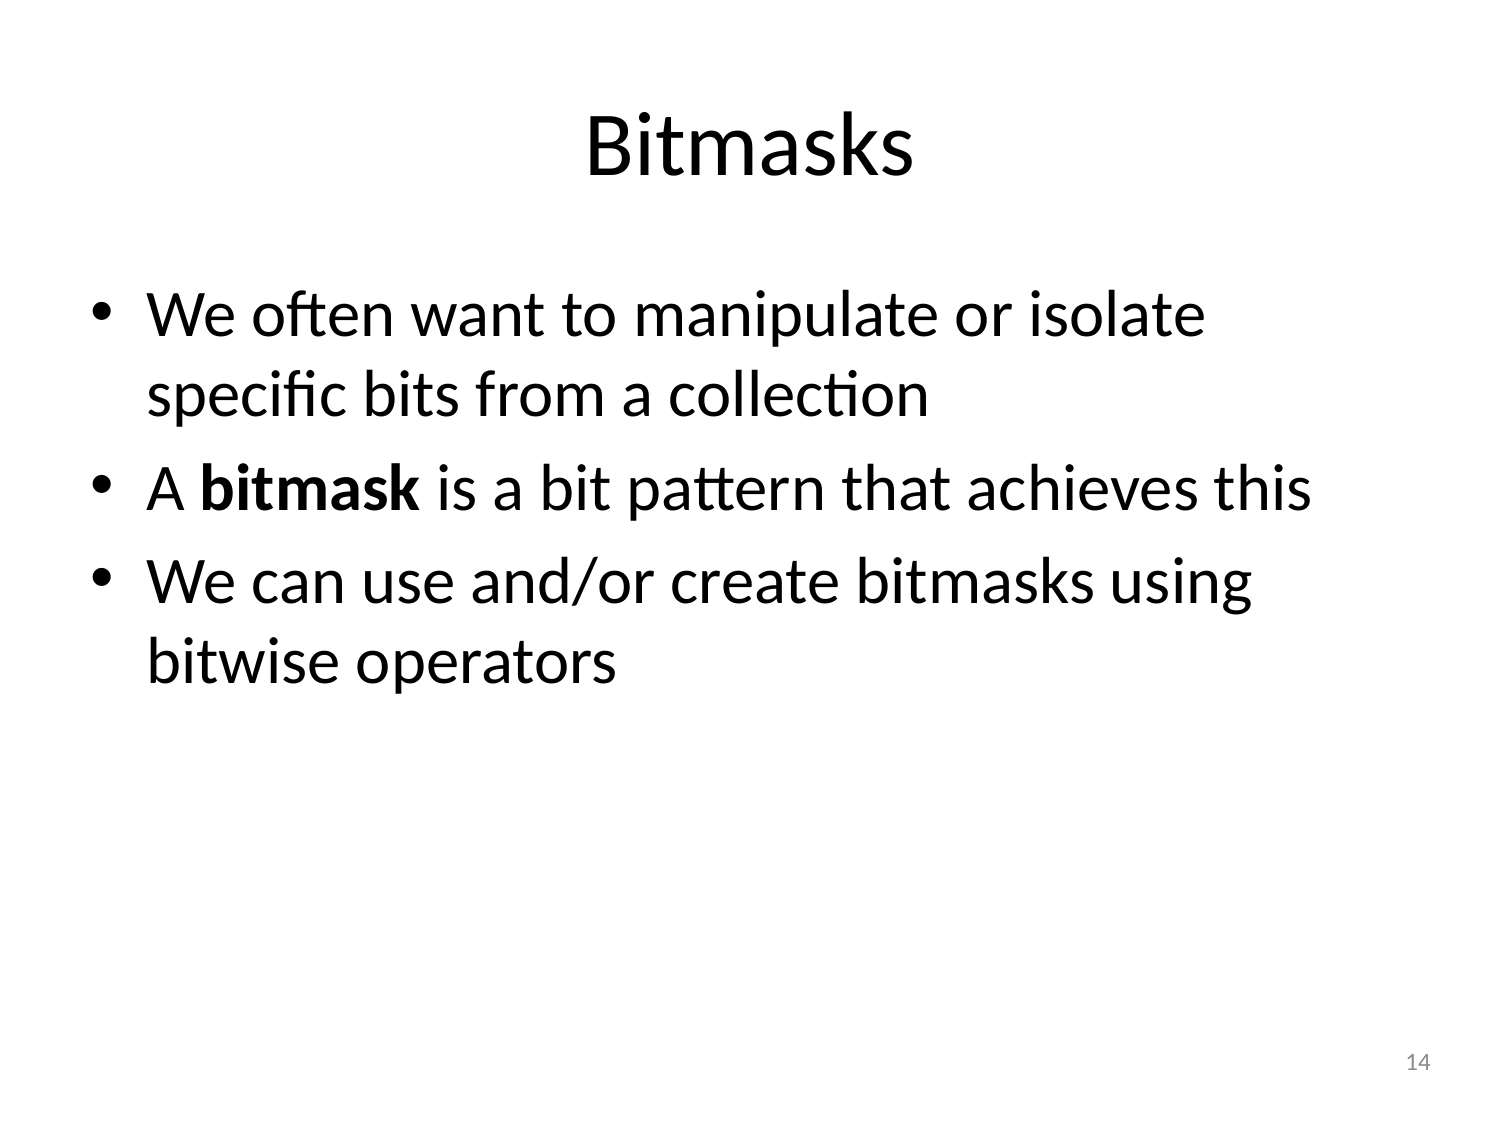

# Bitmasks
We often want to manipulate or isolate specific bits from a collection
A bitmask is a bit pattern that achieves this
We can use and/or create bitmasks using bitwise operators
14